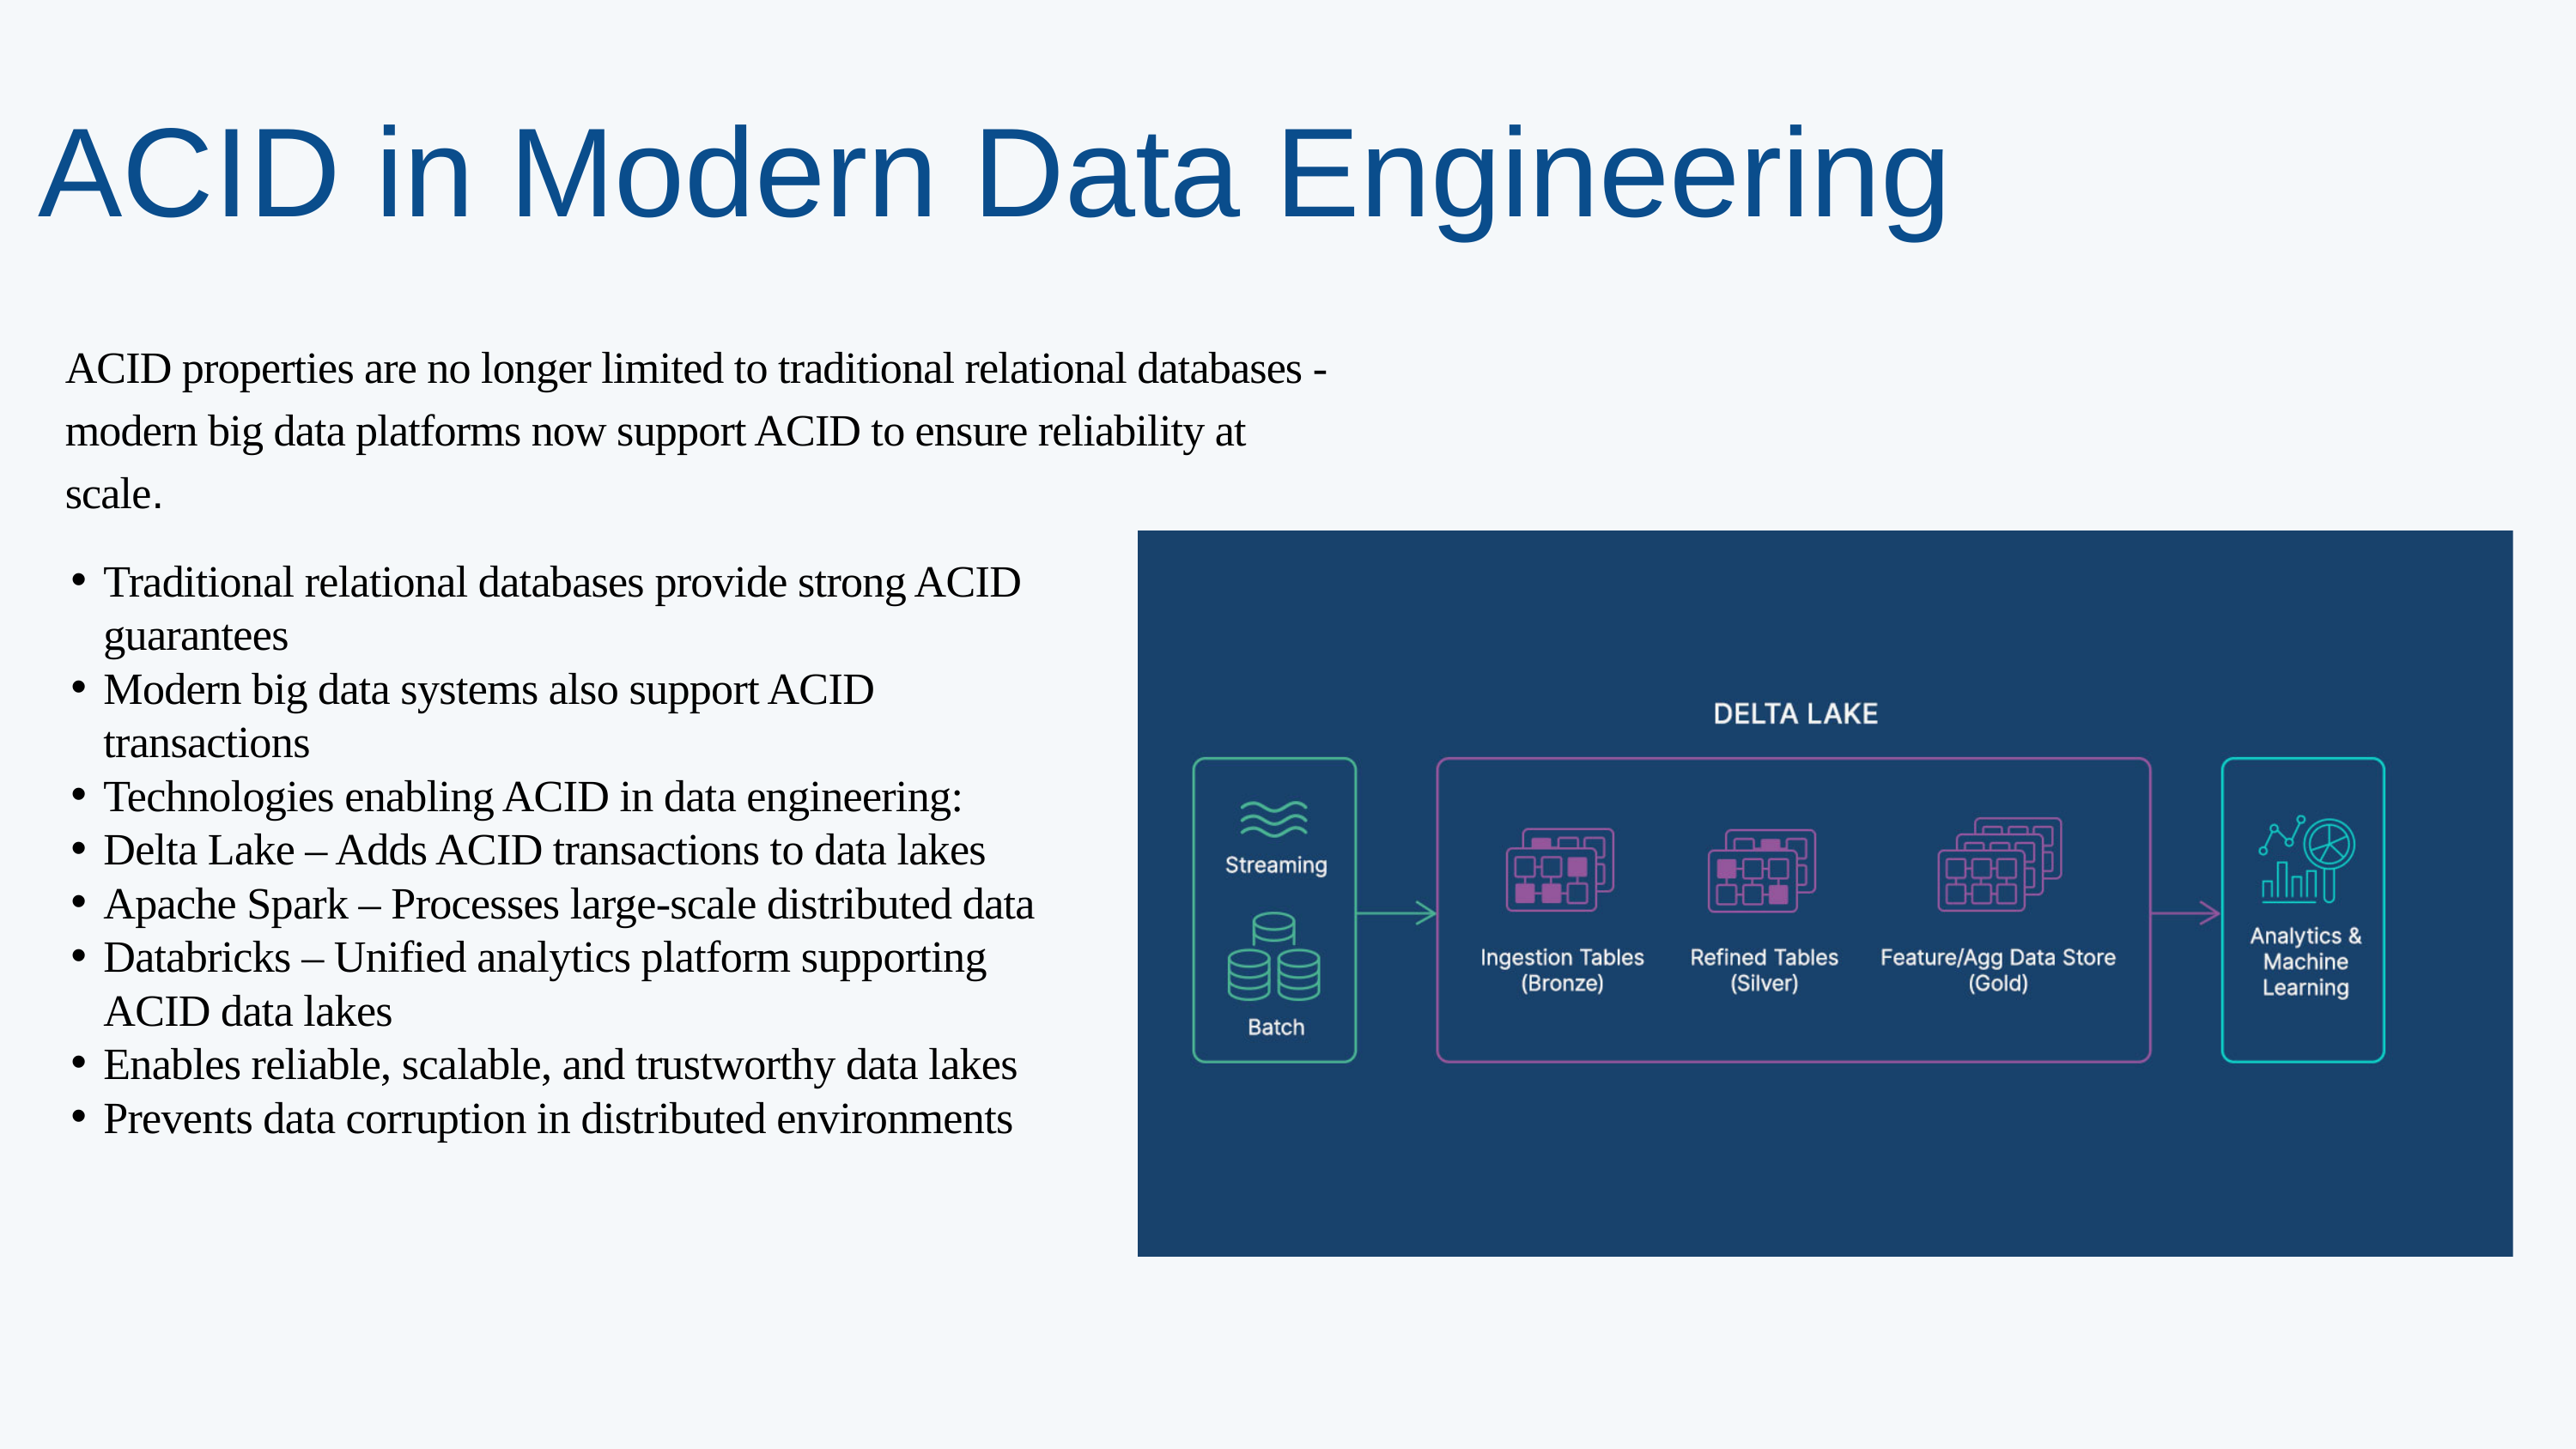

ACID in Modern Data Engineering
ACID properties are no longer limited to traditional relational databases - modern big data platforms now support ACID to ensure reliability at scale.

Traditional relational databases provide strong ACID guarantees
Modern big data systems also support ACID transactions
Technologies enabling ACID in data engineering:
Delta Lake – Adds ACID transactions to data lakes
Apache Spark – Processes large-scale distributed data
Databricks – Unified analytics platform supporting ACID data lakes
Enables reliable, scalable, and trustworthy data lakes
Prevents data corruption in distributed environments